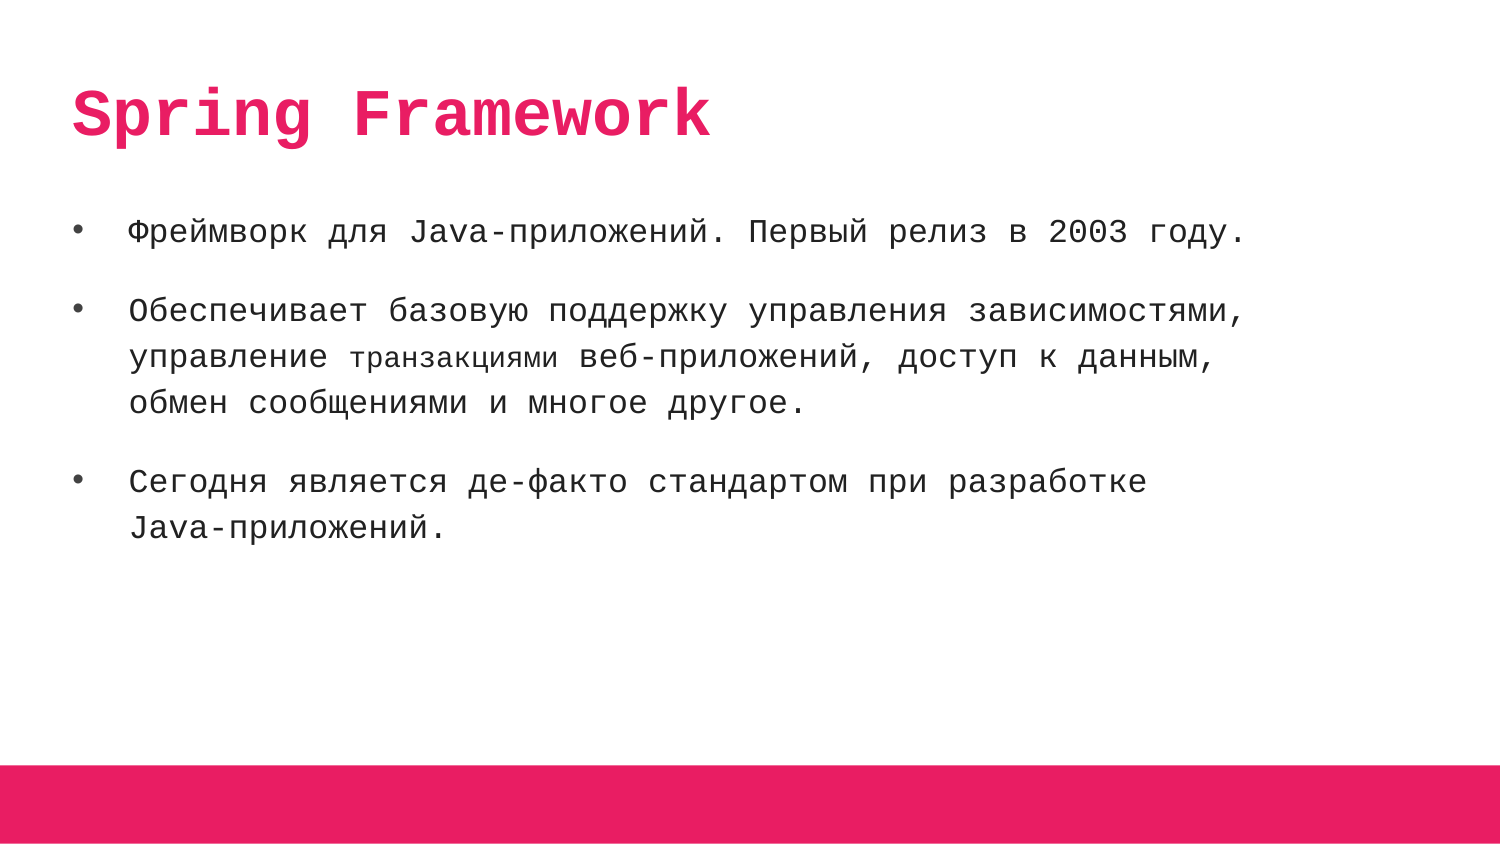

# Spring Framework
Фреймворк для Java-приложений. Первый релиз в 2003 году.
Обеспечивает базовую поддержку управления зависимостями, управление транзакциями веб-приложений, доступ к данным, обмен сообщениями и многое другое.
Сегодня является де-факто стандартом при разработке Java-приложений.